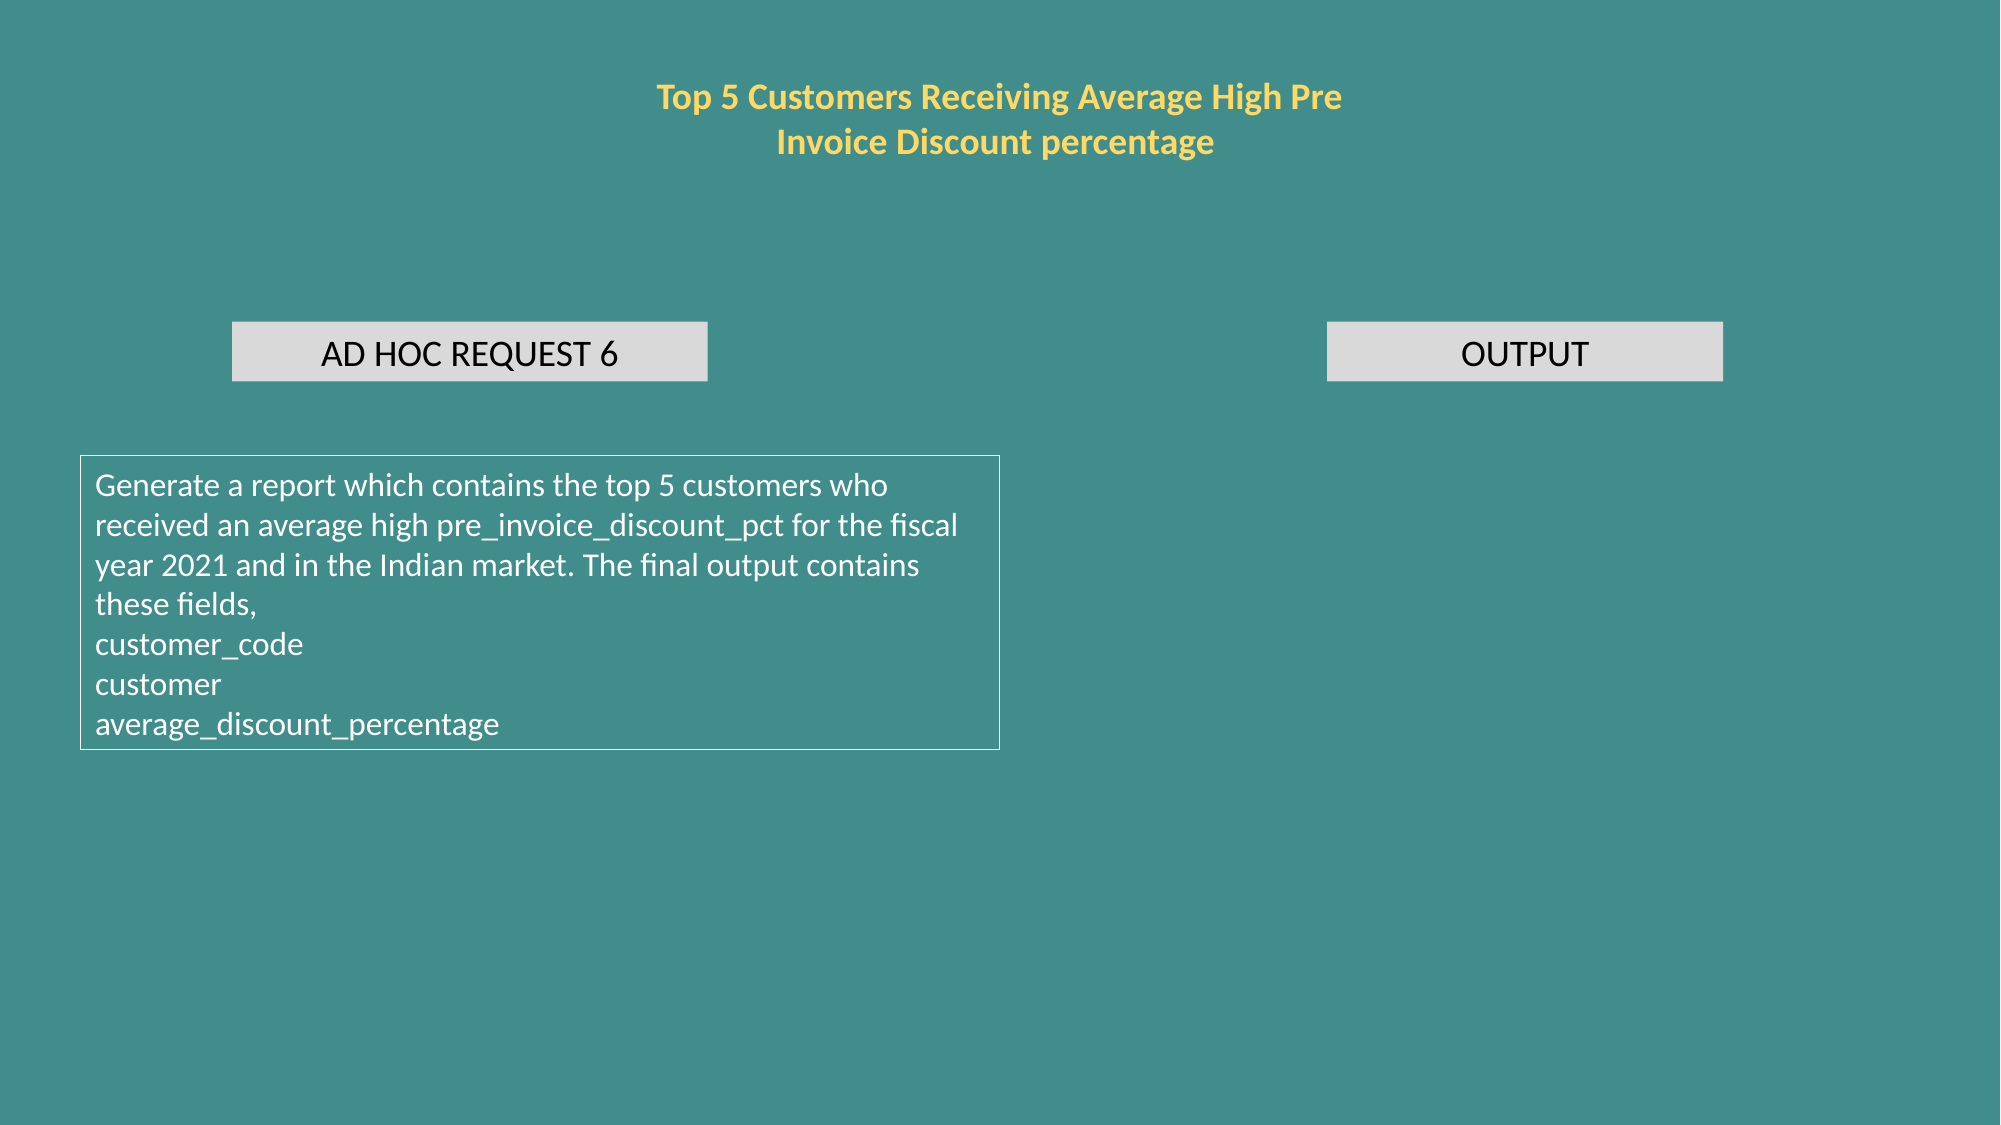

Top 5 Customers Receiving Average High Pre Invoice Discount percentage
AD HOC REQUEST 6
OUTPUT
Generate a report which contains the top 5 customers who received an average high pre_invoice_discount_pct for the fiscal year 2021 and in the Indian market. The final output contains these fields,
customer_code
customer
average_discount_percentage